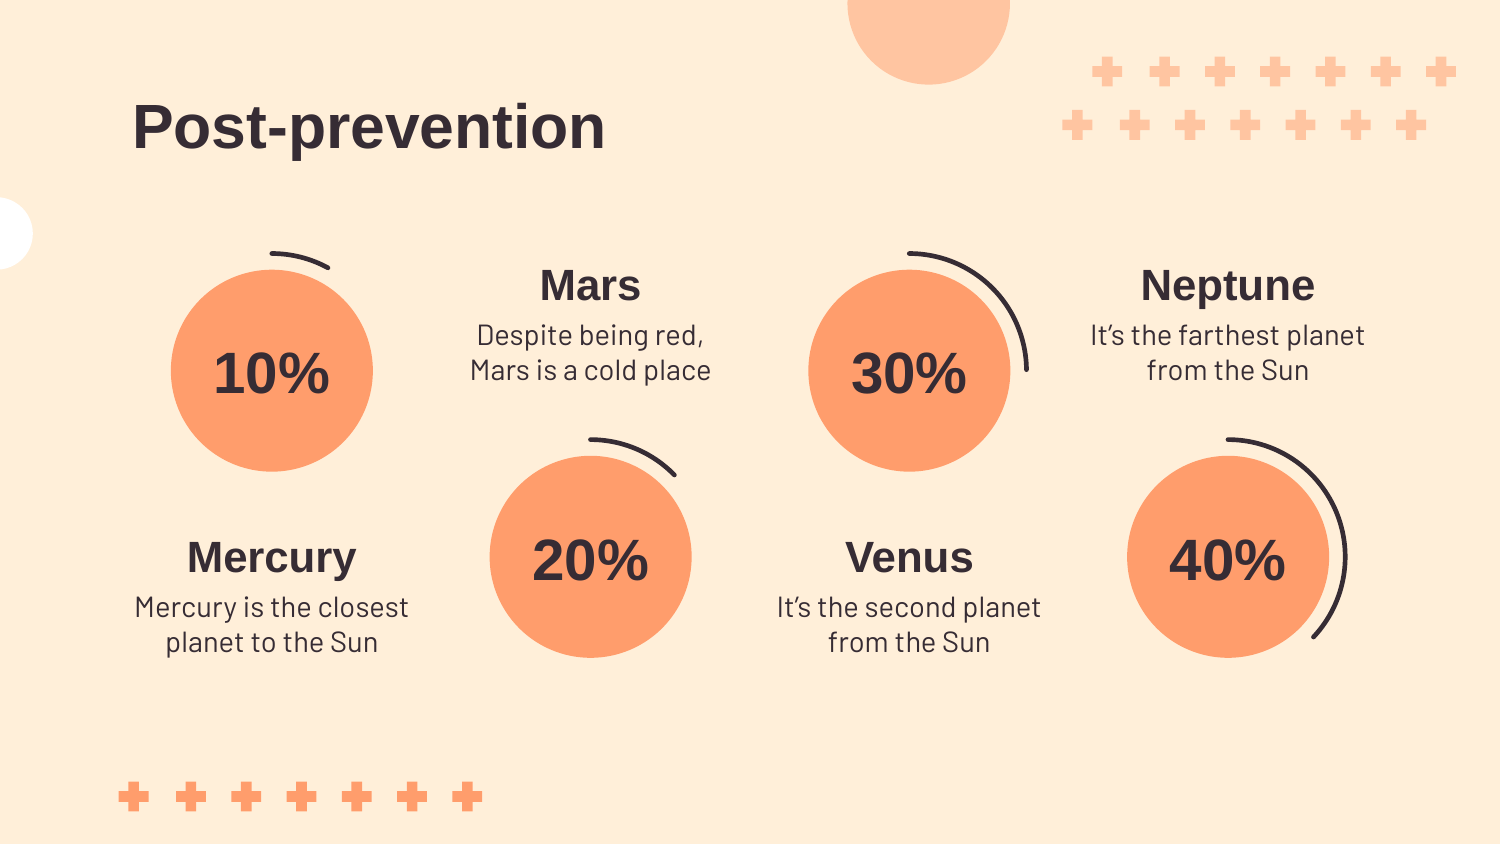

Post-prevention
Mars
Neptune

Despite being red, Mars is a cold place
It’s the farthest planet from the Sun
# 10%
30%

Venus
Mercury
20%
40%
It’s the second planet from the Sun
Mercury is the closest planet to the Sun